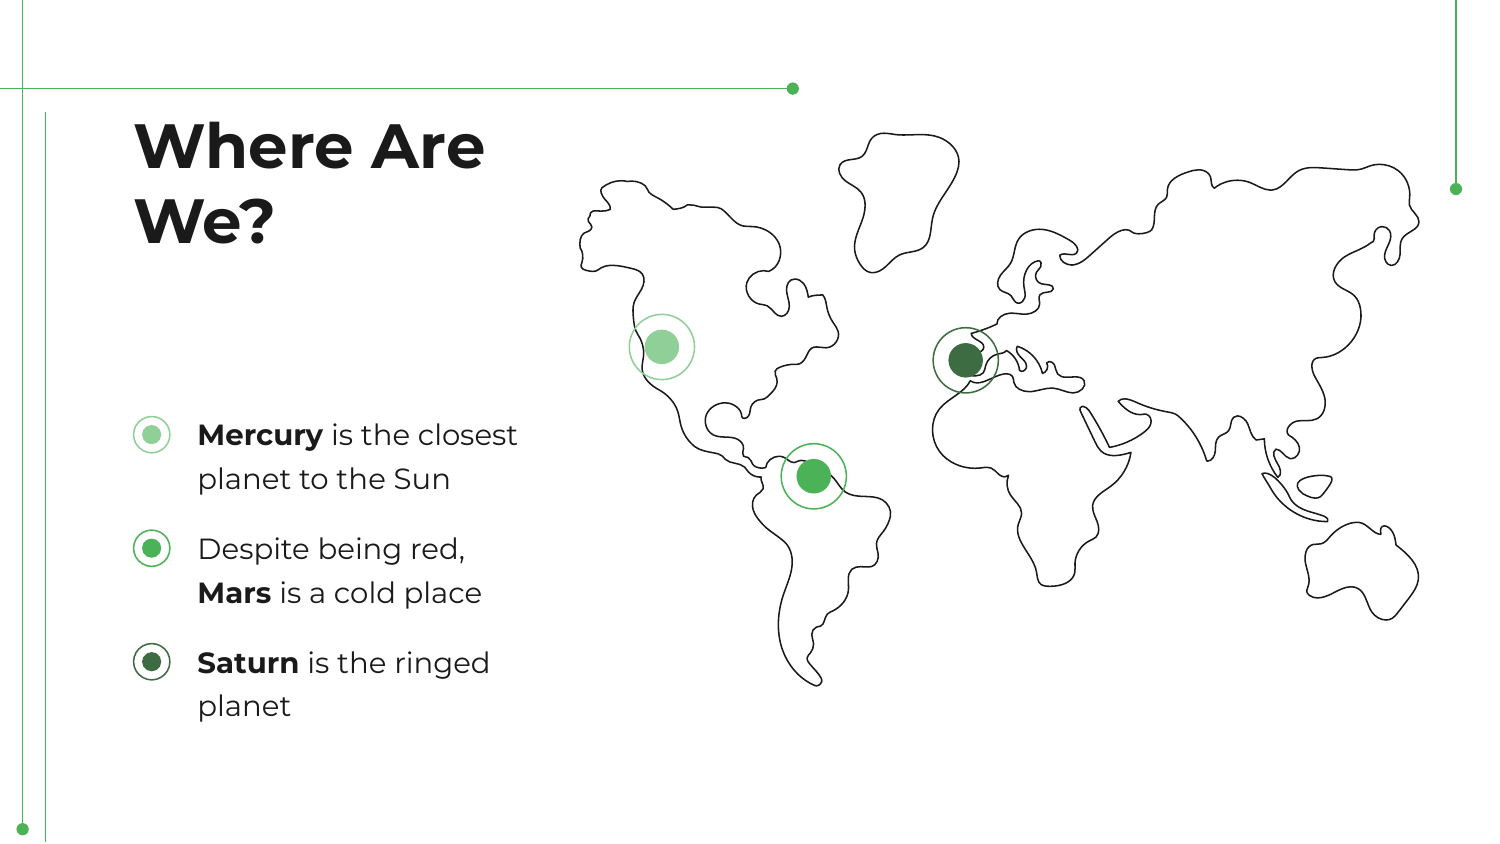

# Where Are
We?

Mercury is the closest planet to the Sun

Despite being red, Mars is a cold place

Saturn is the ringed planet